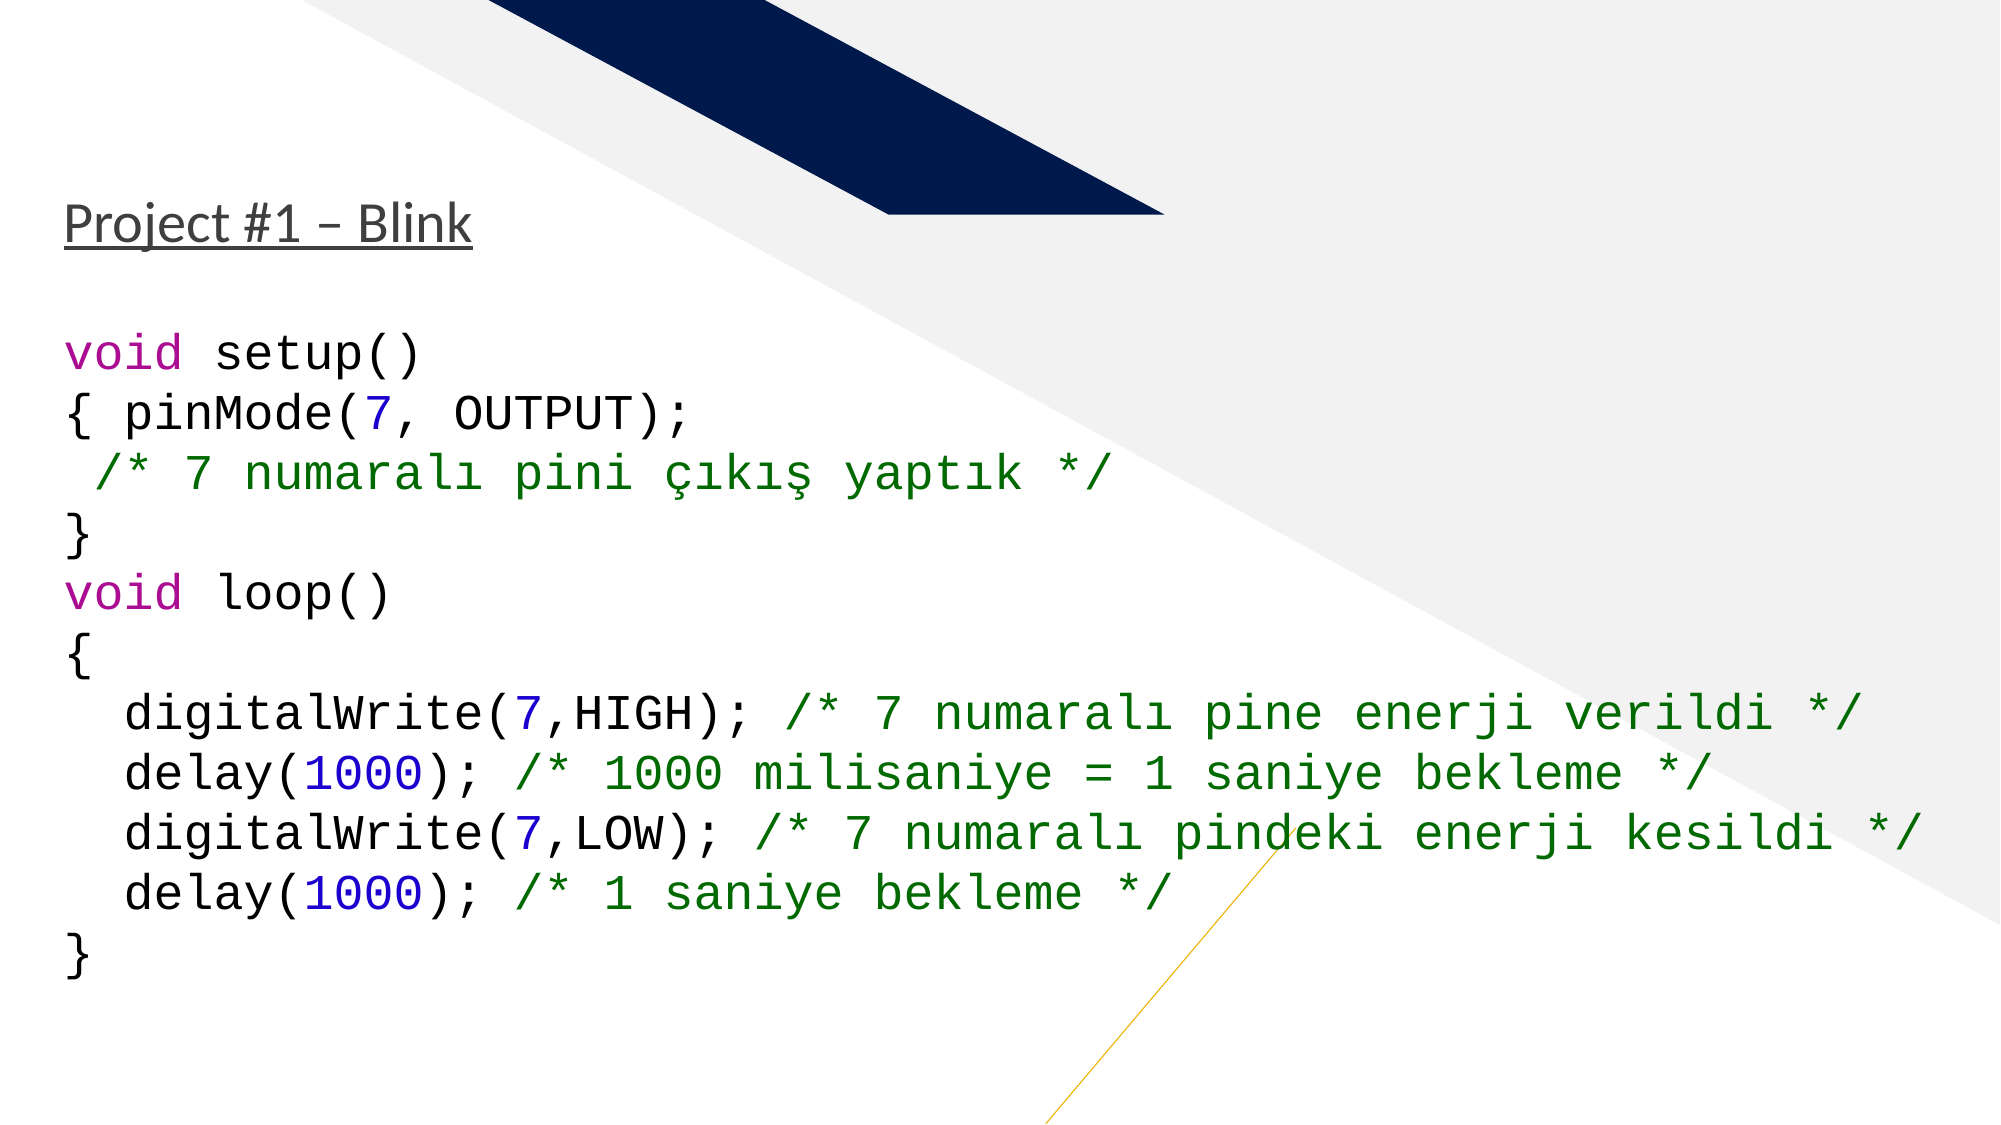

Project #1 – Blink
void setup()
{ pinMode(7, OUTPUT);
 /* 7 numaralı pini çıkış yaptık */
}
void loop()
{
  digitalWrite(7,HIGH); /* 7 numaralı pine enerji verildi */
  delay(1000); /* 1000 milisaniye = 1 saniye bekleme */
  digitalWrite(7,LOW); /* 7 numaralı pindeki enerji kesildi */
  delay(1000); /* 1 saniye bekleme */
}